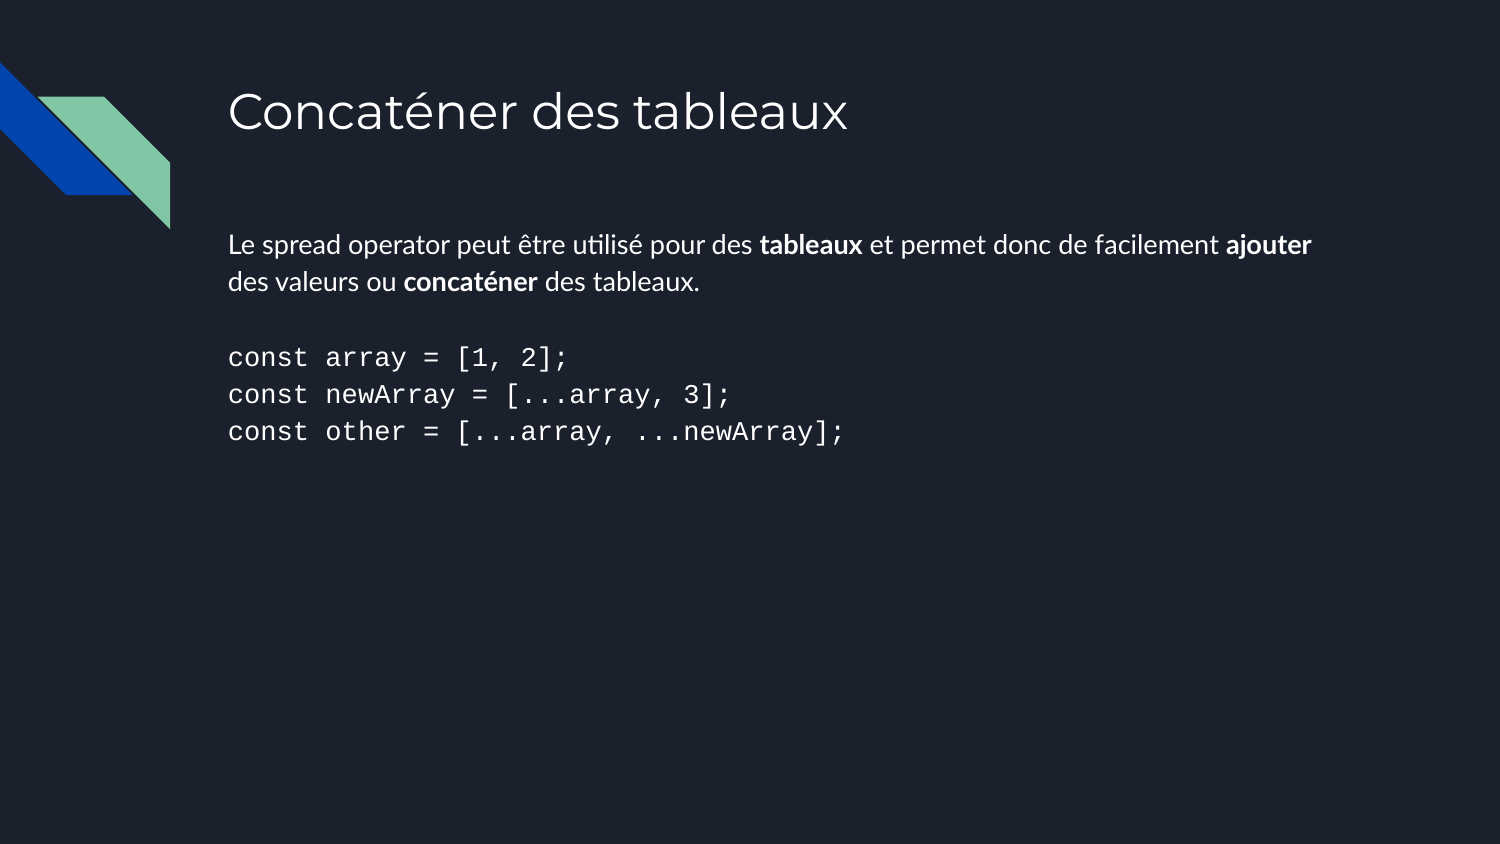

# Concaténer des tableaux
Le spread operator peut être utilisé pour des tableaux et permet donc de facilement ajouter des valeurs ou concaténer des tableaux.

const array = [1, 2];
const newArray = [...array, 3];
const other = [...array, ...newArray];